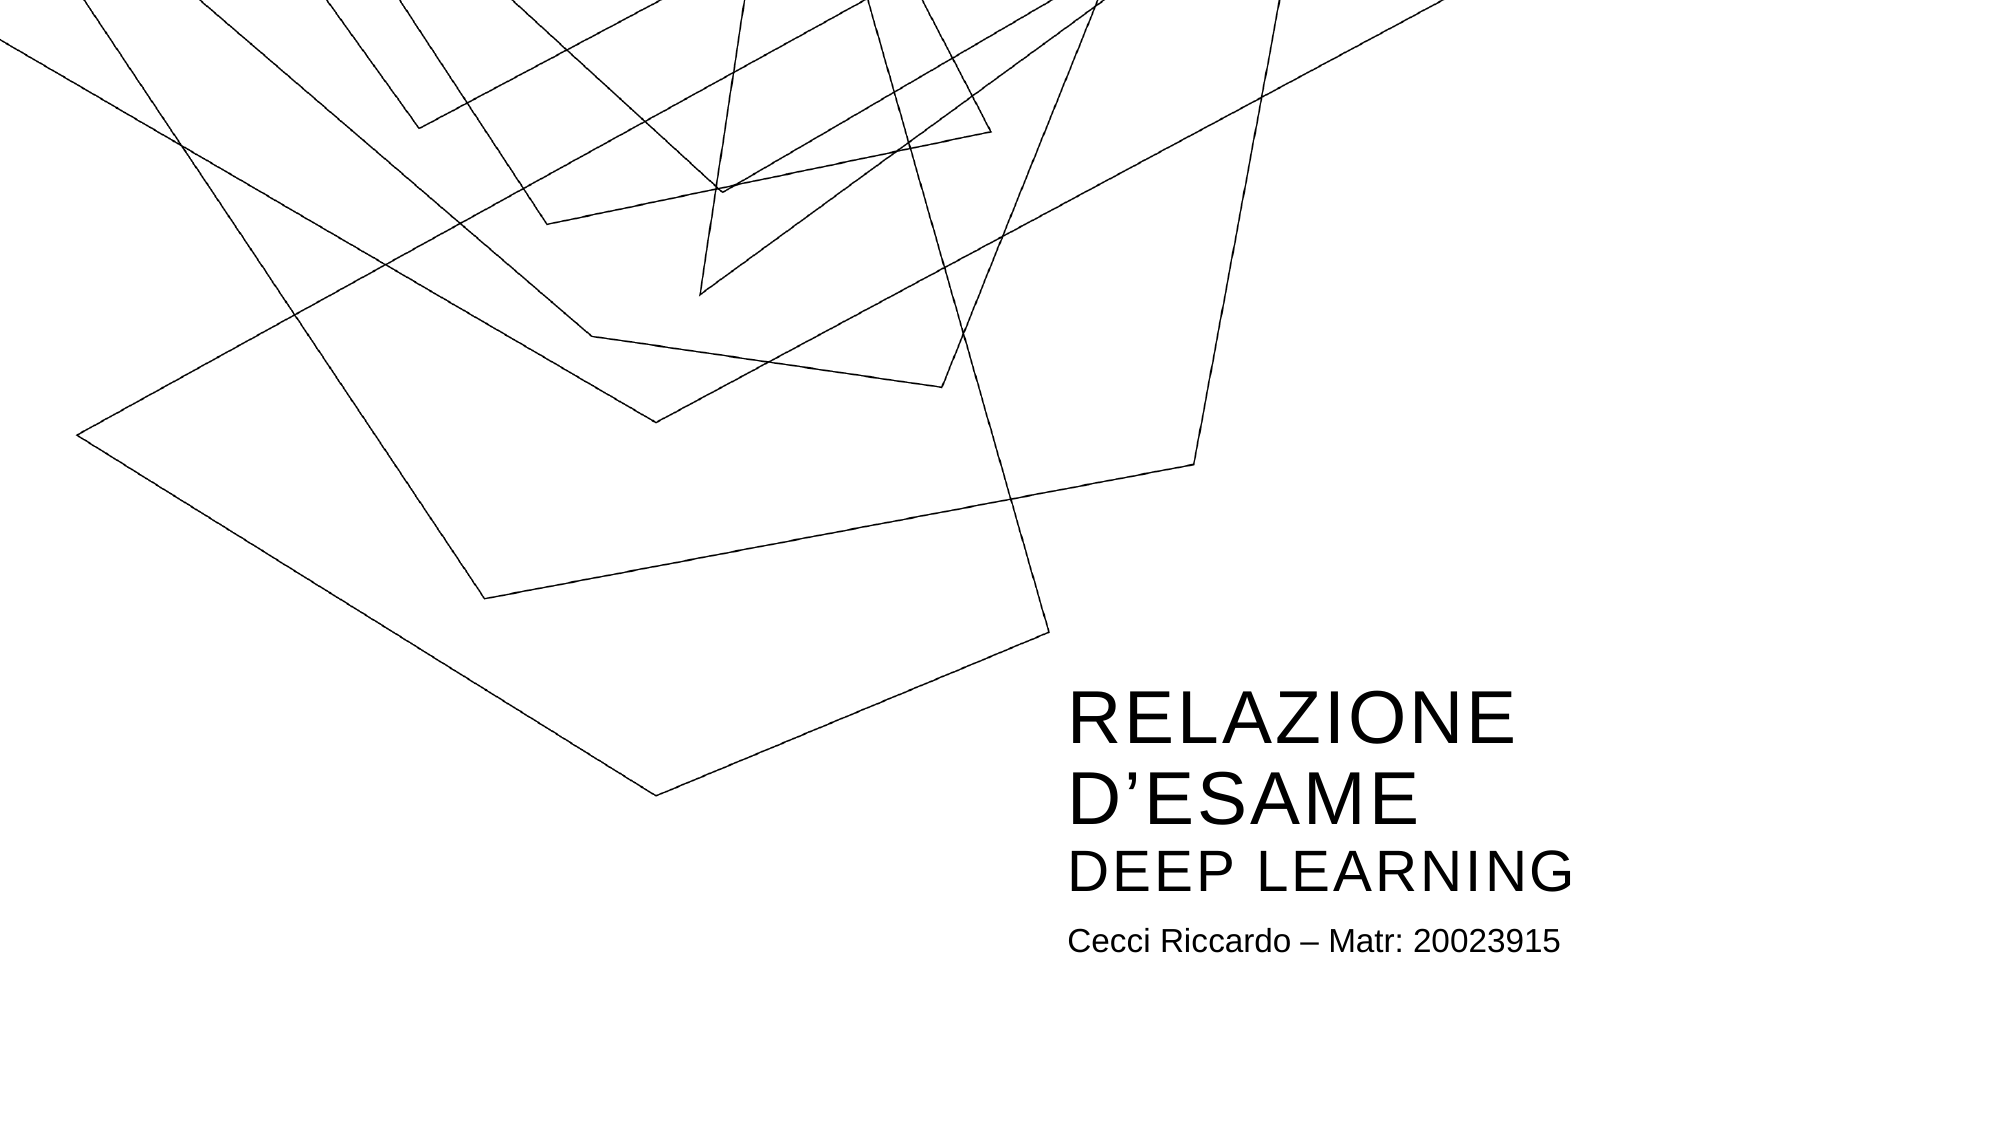

# Relazione d’esame Deep Learning
Cecci Riccardo – Matr: 20023915